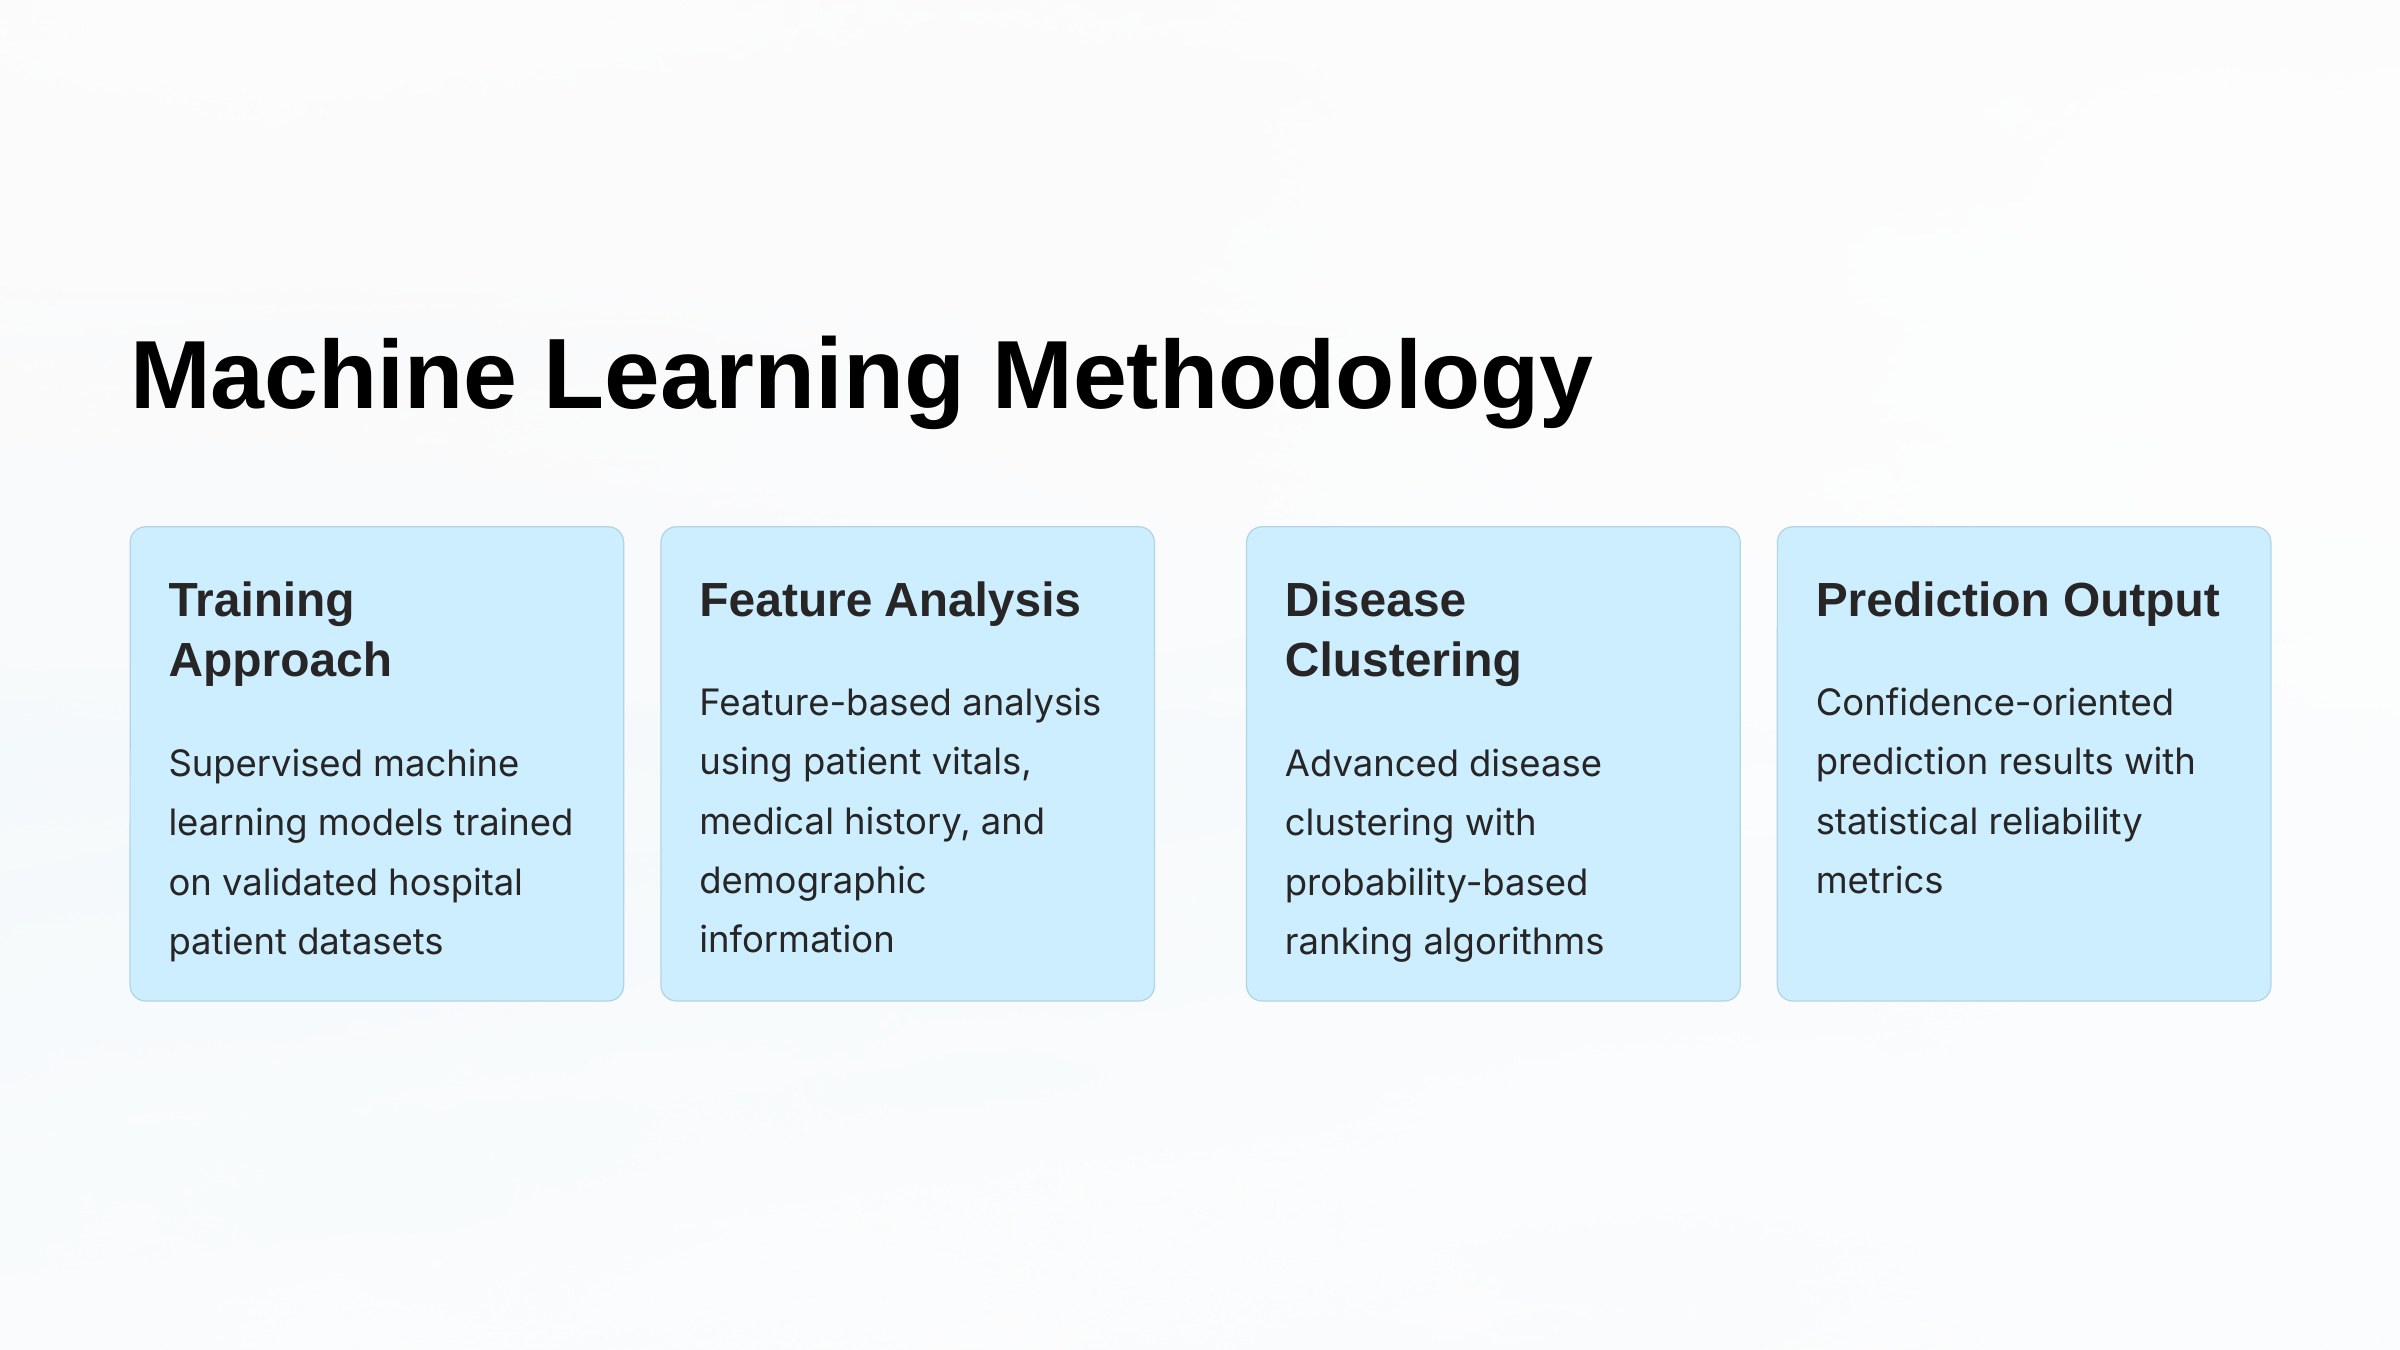

Machine Learning Methodology

Training Approach
Feature Analysis
Disease Clustering
Prediction Output
Feature-based analysis using patient vitals, medical history, and demographic information
Confidence-oriented prediction results with statistical reliability metrics
Supervised machine learning models trained on validated hospital patient datasets
Advanced disease clustering with probability-based ranking algorithms